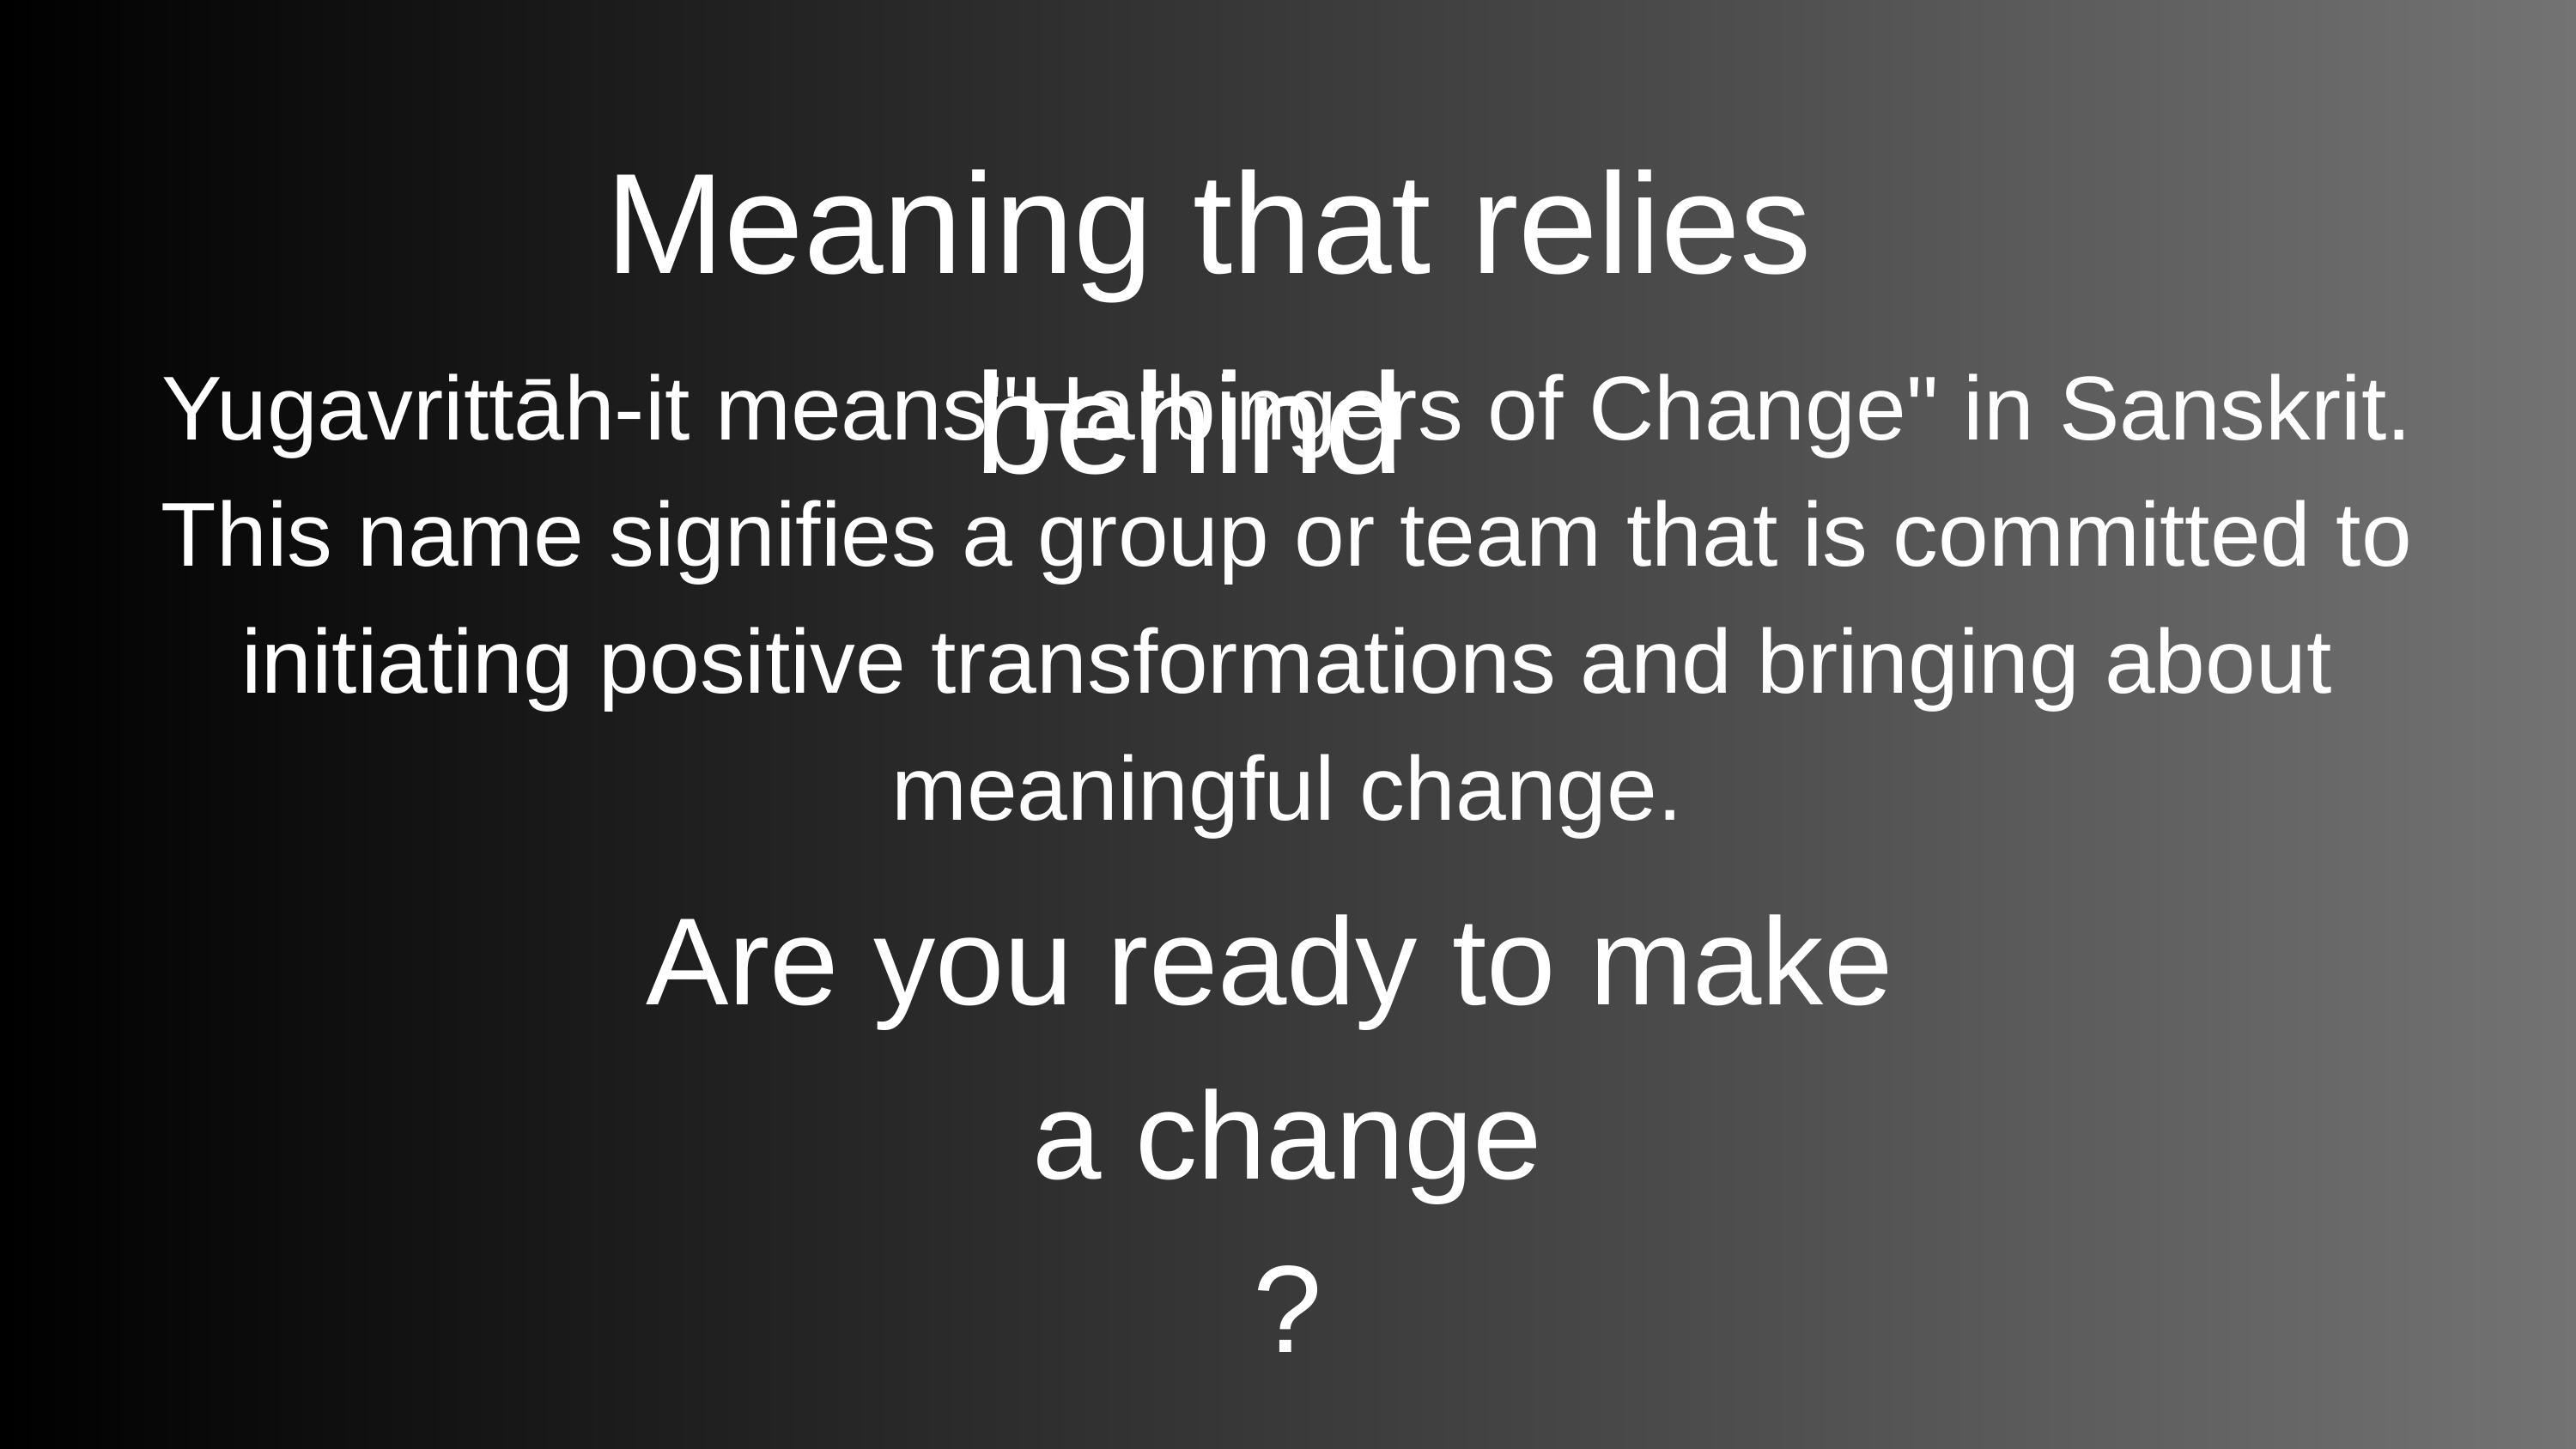

Meaning that relies behind
Yugavrittāh-it means"Harbingers of Change" in Sanskrit. This name signifies a group or team that is committed to initiating positive transformations and bringing about meaningful change.
Are you ready to make
a change
?